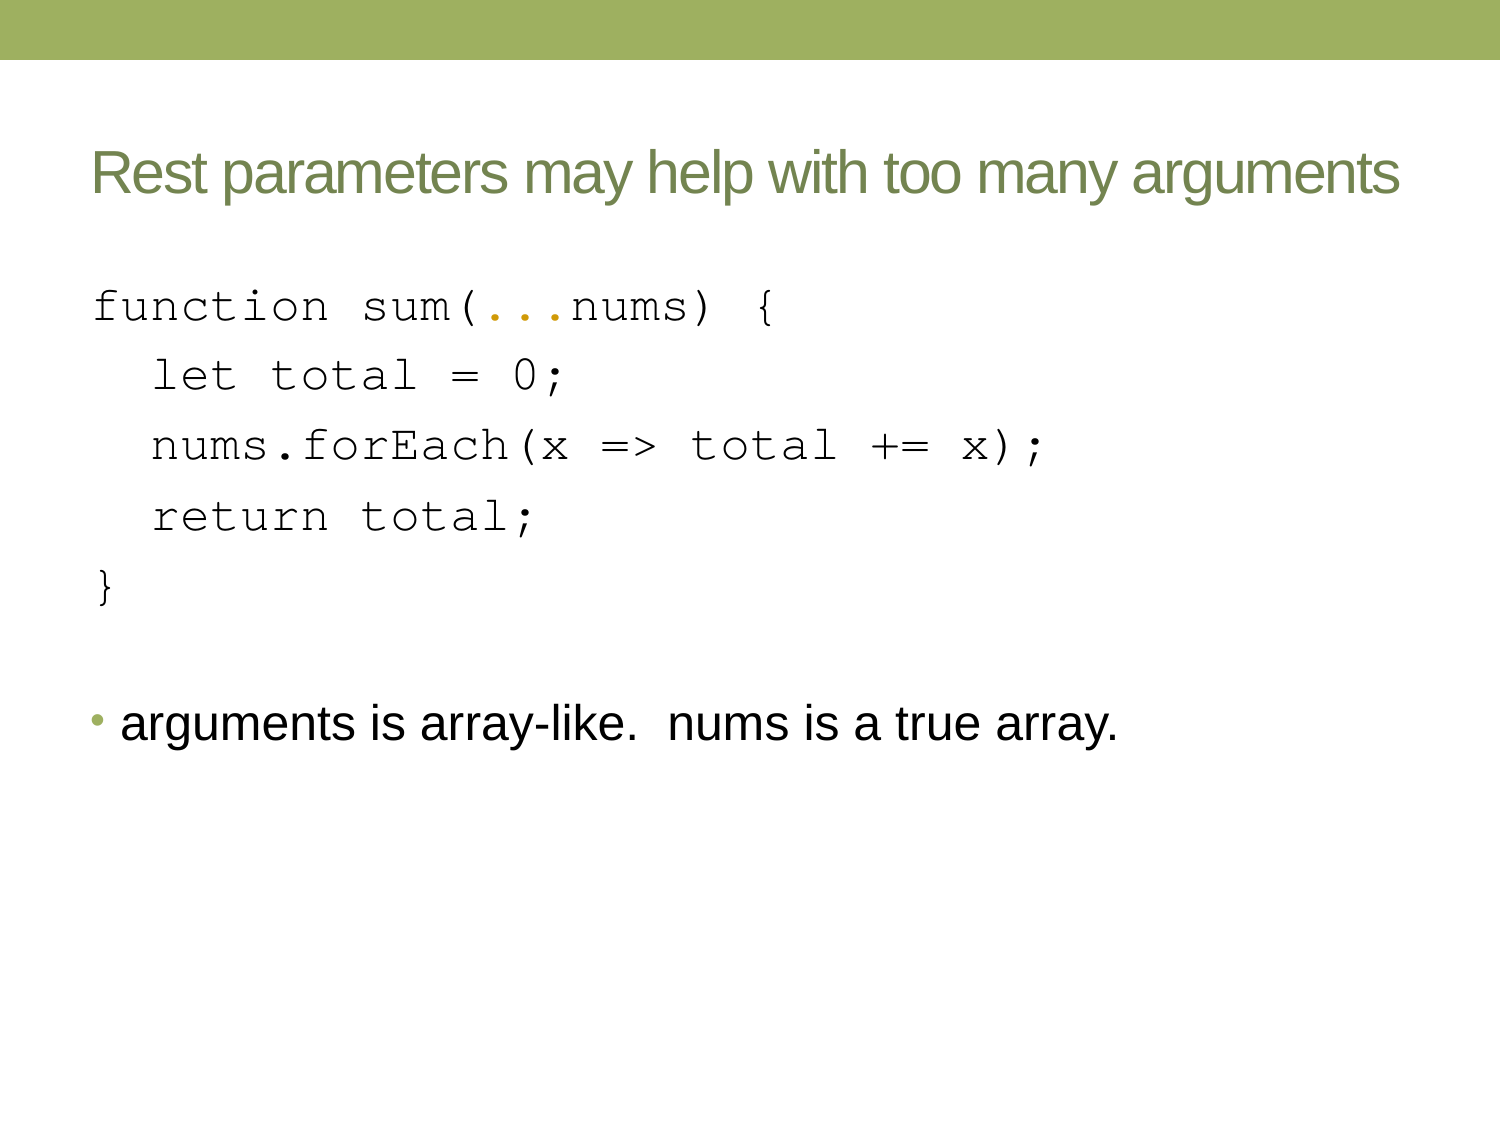

# Rest parameters may help with too many arguments
function sum(...nums) {
  let total = 0;
  nums.forEach(x => total += x);
  return total;
}

arguments is array-like.  nums is a true array.